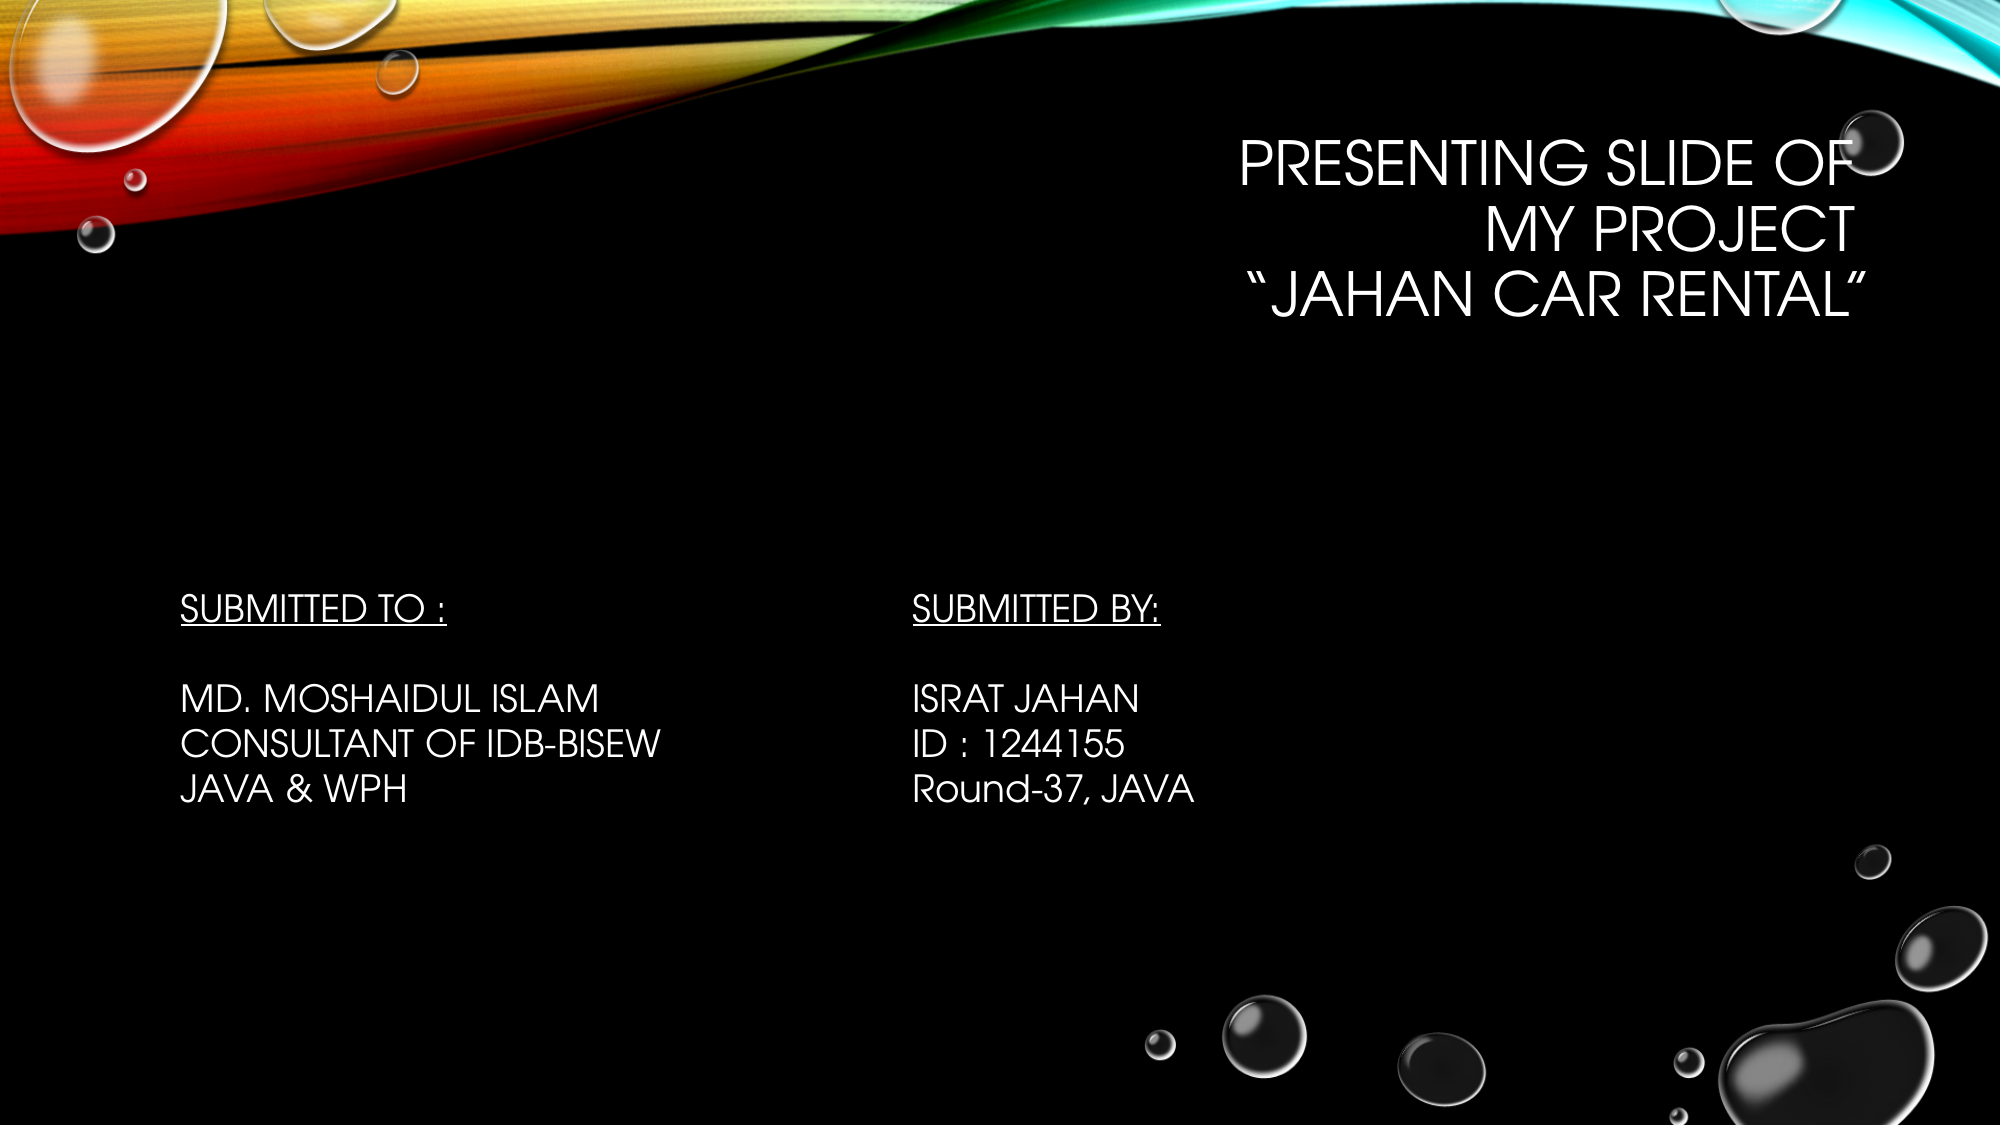

# Presenting slide of my project “JAHAN CAR RENTAL”
SUBMITTED TO :

MD. MOSHAIDUL ISLAM
CONSULTANT OF IDB-BISEW
JAVA & WPH
SUBMITTED BY:

ISRAT JAHAN
ID : 1244155
Round-37, JAVA